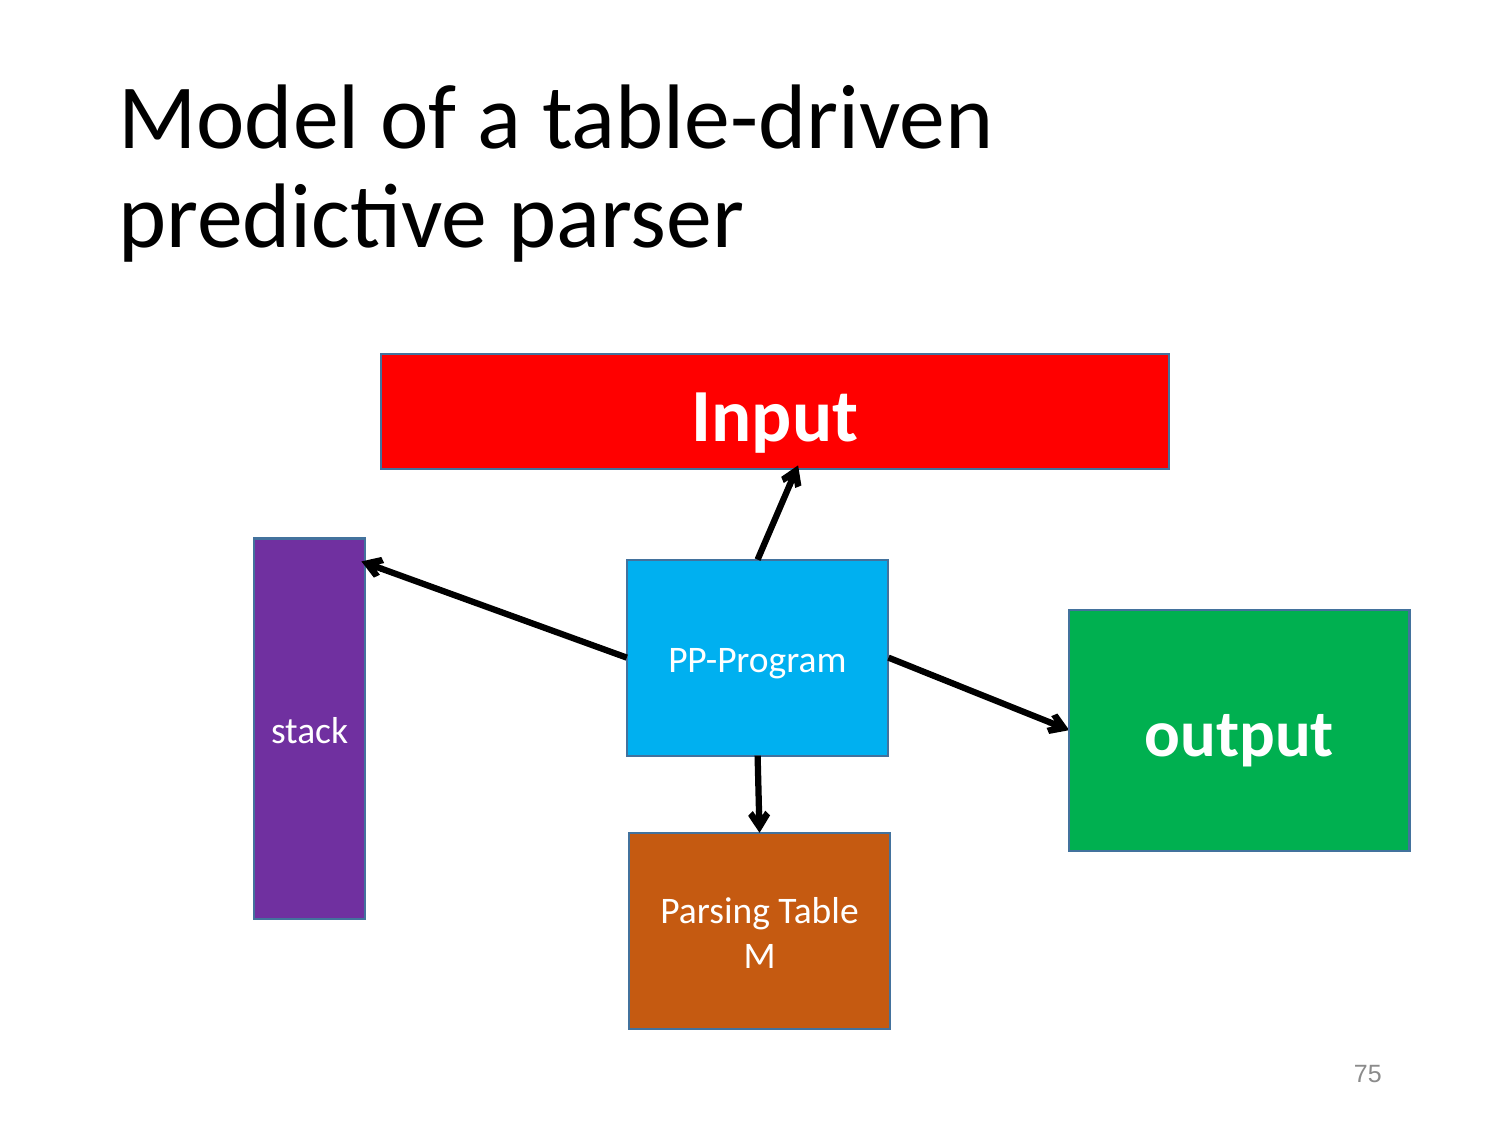

# Model of a table-driven predictive parser
Input
stack
PP-Program
output
Parsing Table M
75